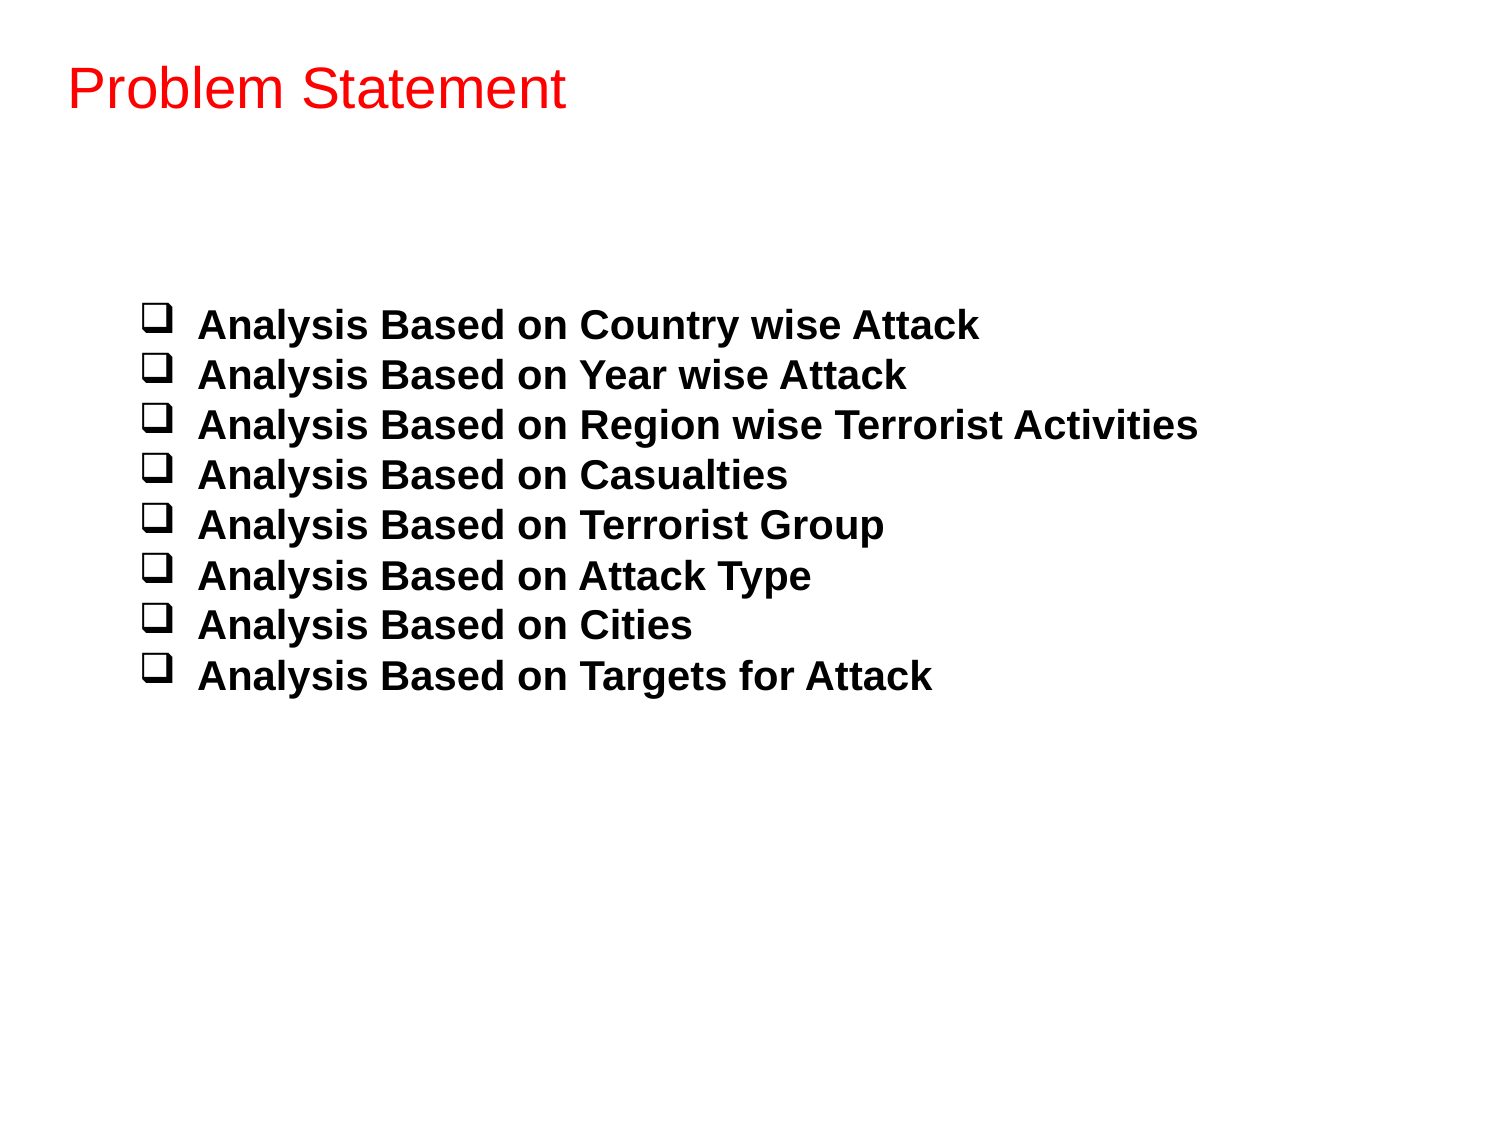

Problem Statement
 Analysis Based on Country wise Attack
 Analysis Based on Year wise Attack
 Analysis Based on Region wise Terrorist Activities
 Analysis Based on Casualties
 Analysis Based on Terrorist Group
 Analysis Based on Attack Type
 Analysis Based on Cities
 Analysis Based on Targets for Attack